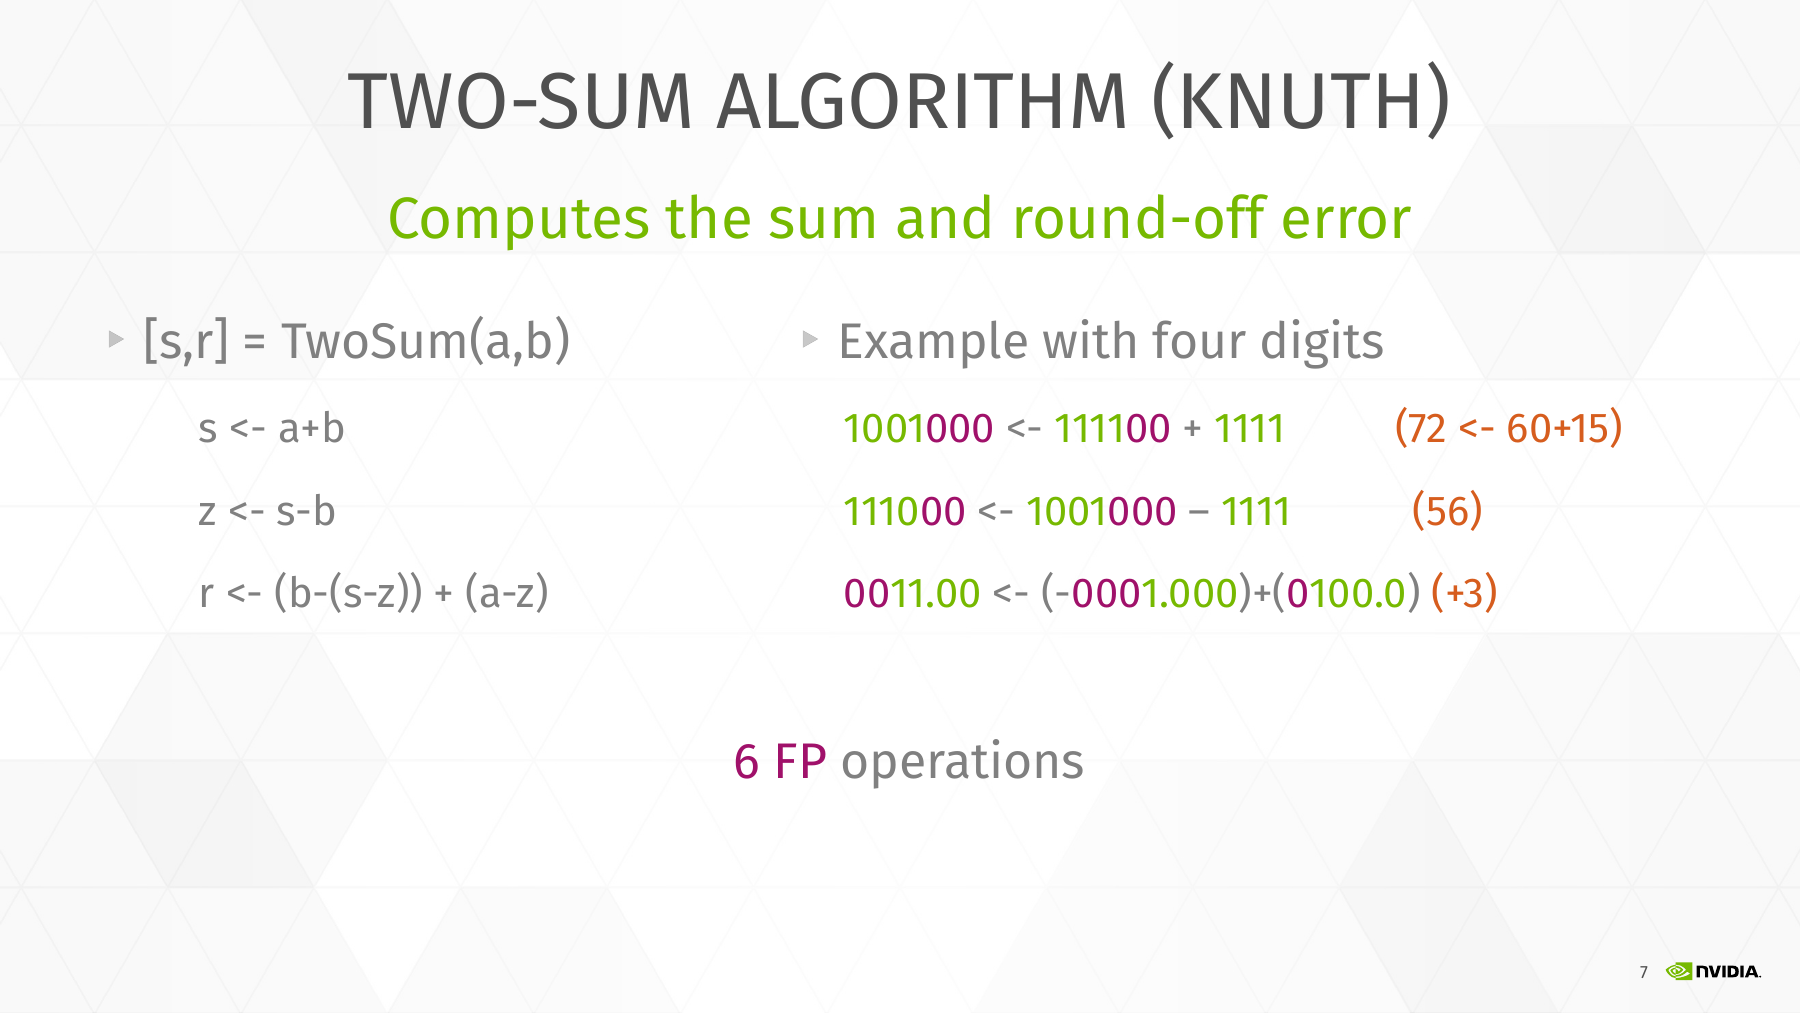

# Two-Sum ALGORITHM (KNUTH)
Computes the sum and round-off error
[s,r] = TwoSum(a,b)
s <- a+b
z <- s-b
r <- (b-(s-z)) + (a-z)
Example with four digits
    1001000 <- 111100 + 1111          (72 <- 60+15)
    111000 <- 1001000 – 1111           (56)
    0011.00 <- (-0001.000)+(0100.0) (+3)
6 FP operations